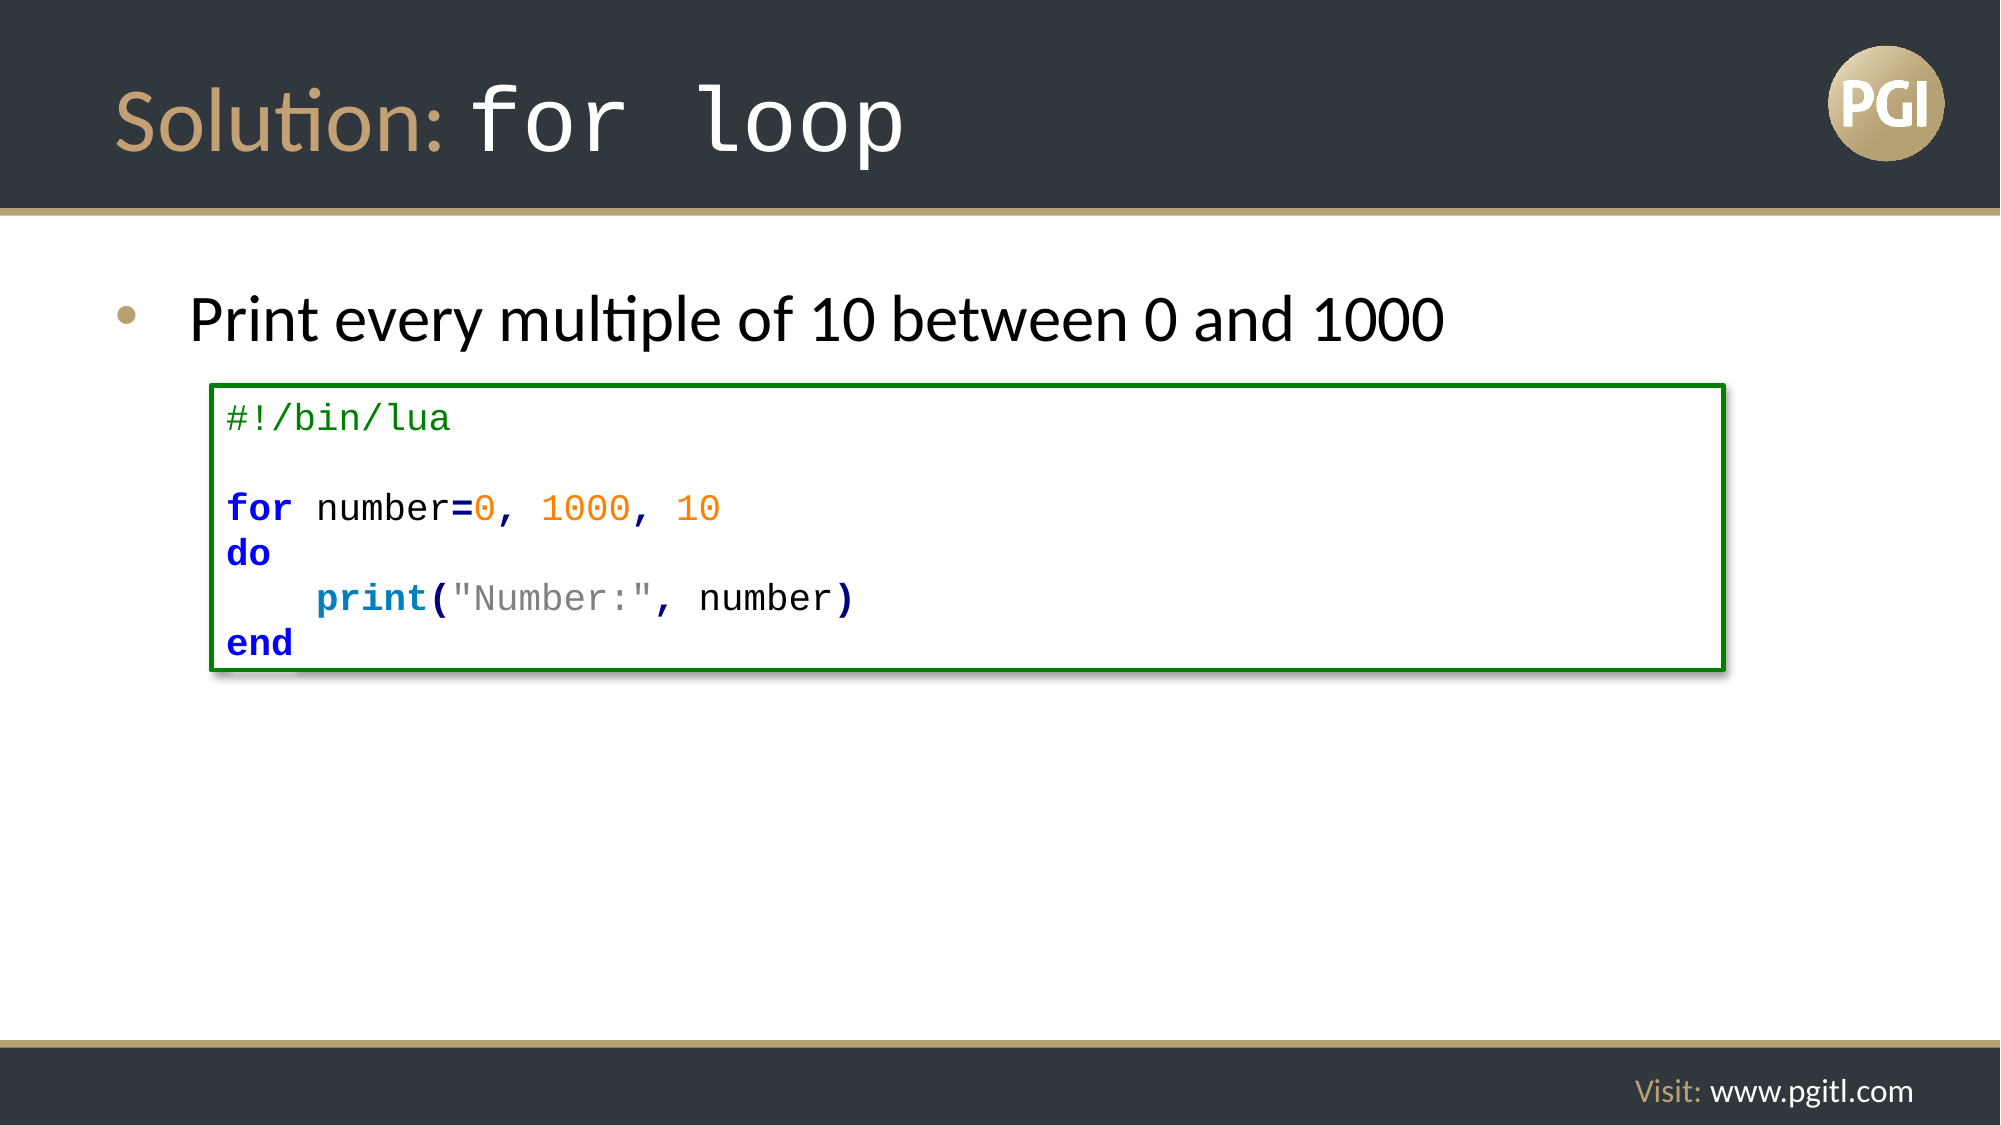

# Solution: for loop
Print every multiple of 10 between 0 and 1000
#!/bin/lua

for number=0, 1000, 10
do
    print("Number:", number)
end